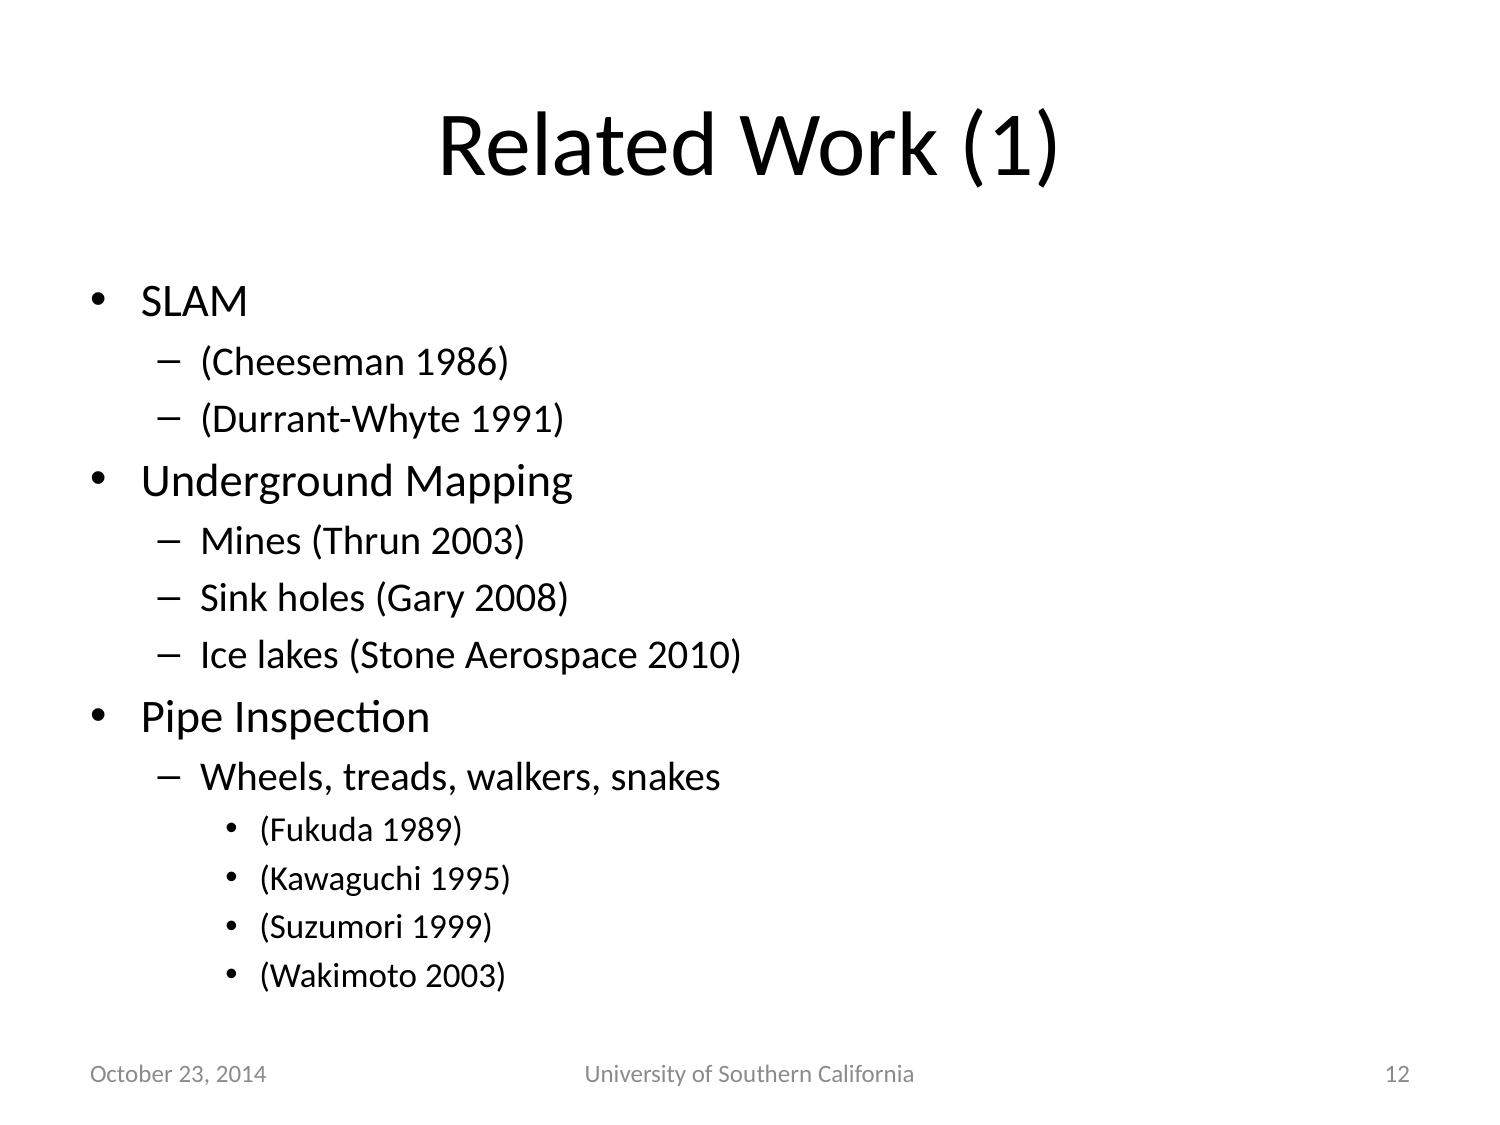

# Related Work (1)
SLAM
(Cheeseman 1986)
(Durrant-Whyte 1991)
Underground Mapping
Mines (Thrun 2003)
Sink holes (Gary 2008)
Ice lakes (Stone Aerospace 2010)
Pipe Inspection
Wheels, treads, walkers, snakes
(Fukuda 1989)
(Kawaguchi 1995)
(Suzumori 1999)
(Wakimoto 2003)
October 23, 2014
University of Southern California
12